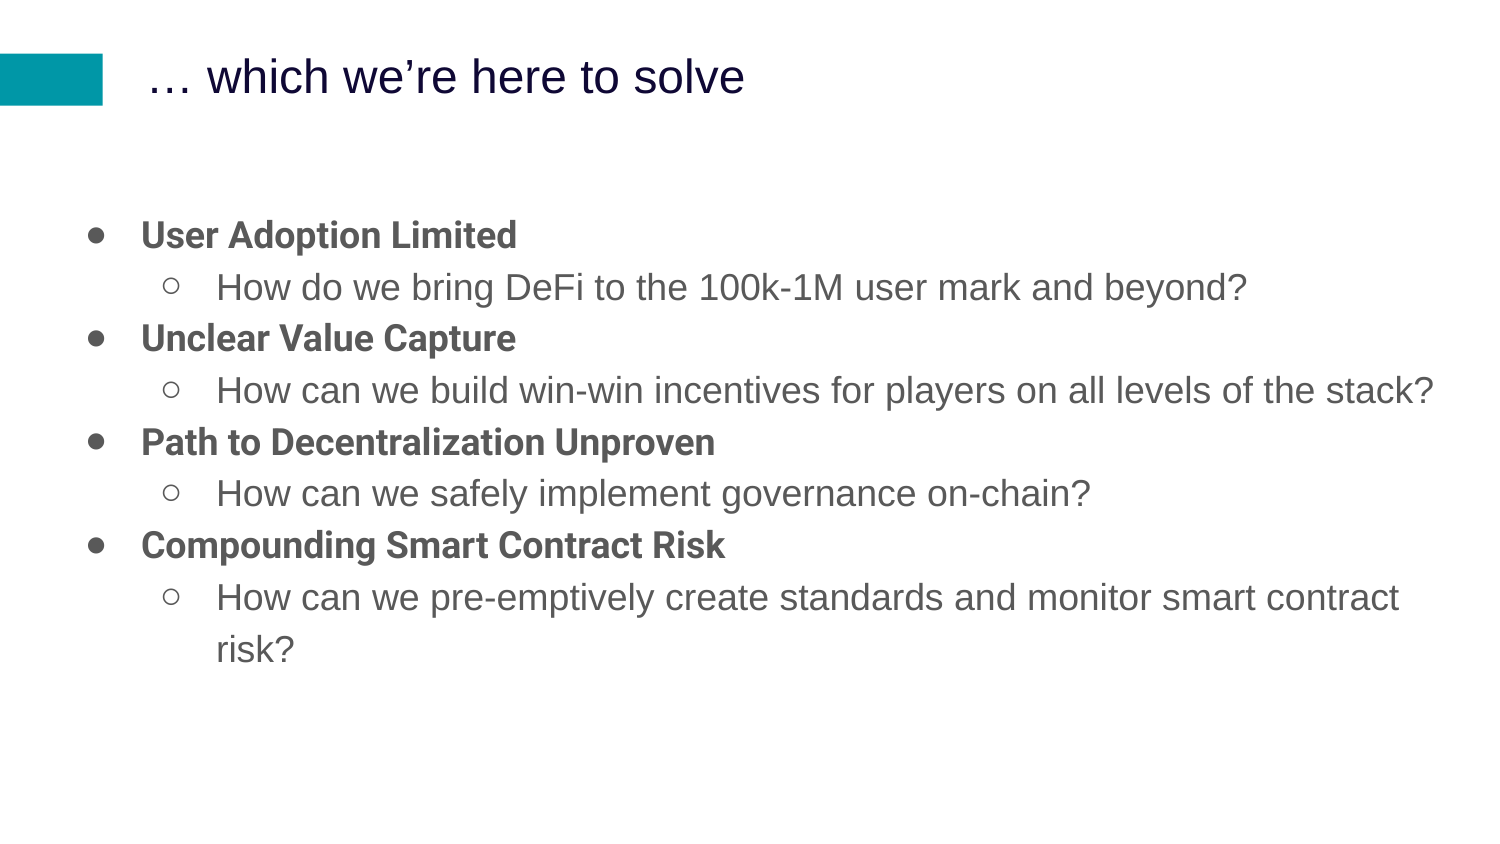

# … which we’re here to solve
User Adoption Limited
How do we bring DeFi to the 100k-1M user mark and beyond?
Unclear Value Capture
How can we build win-win incentives for players on all levels of the stack?
Path to Decentralization Unproven
How can we safely implement governance on-chain?
Compounding Smart Contract Risk
How can we pre-emptively create standards and monitor smart contract risk?